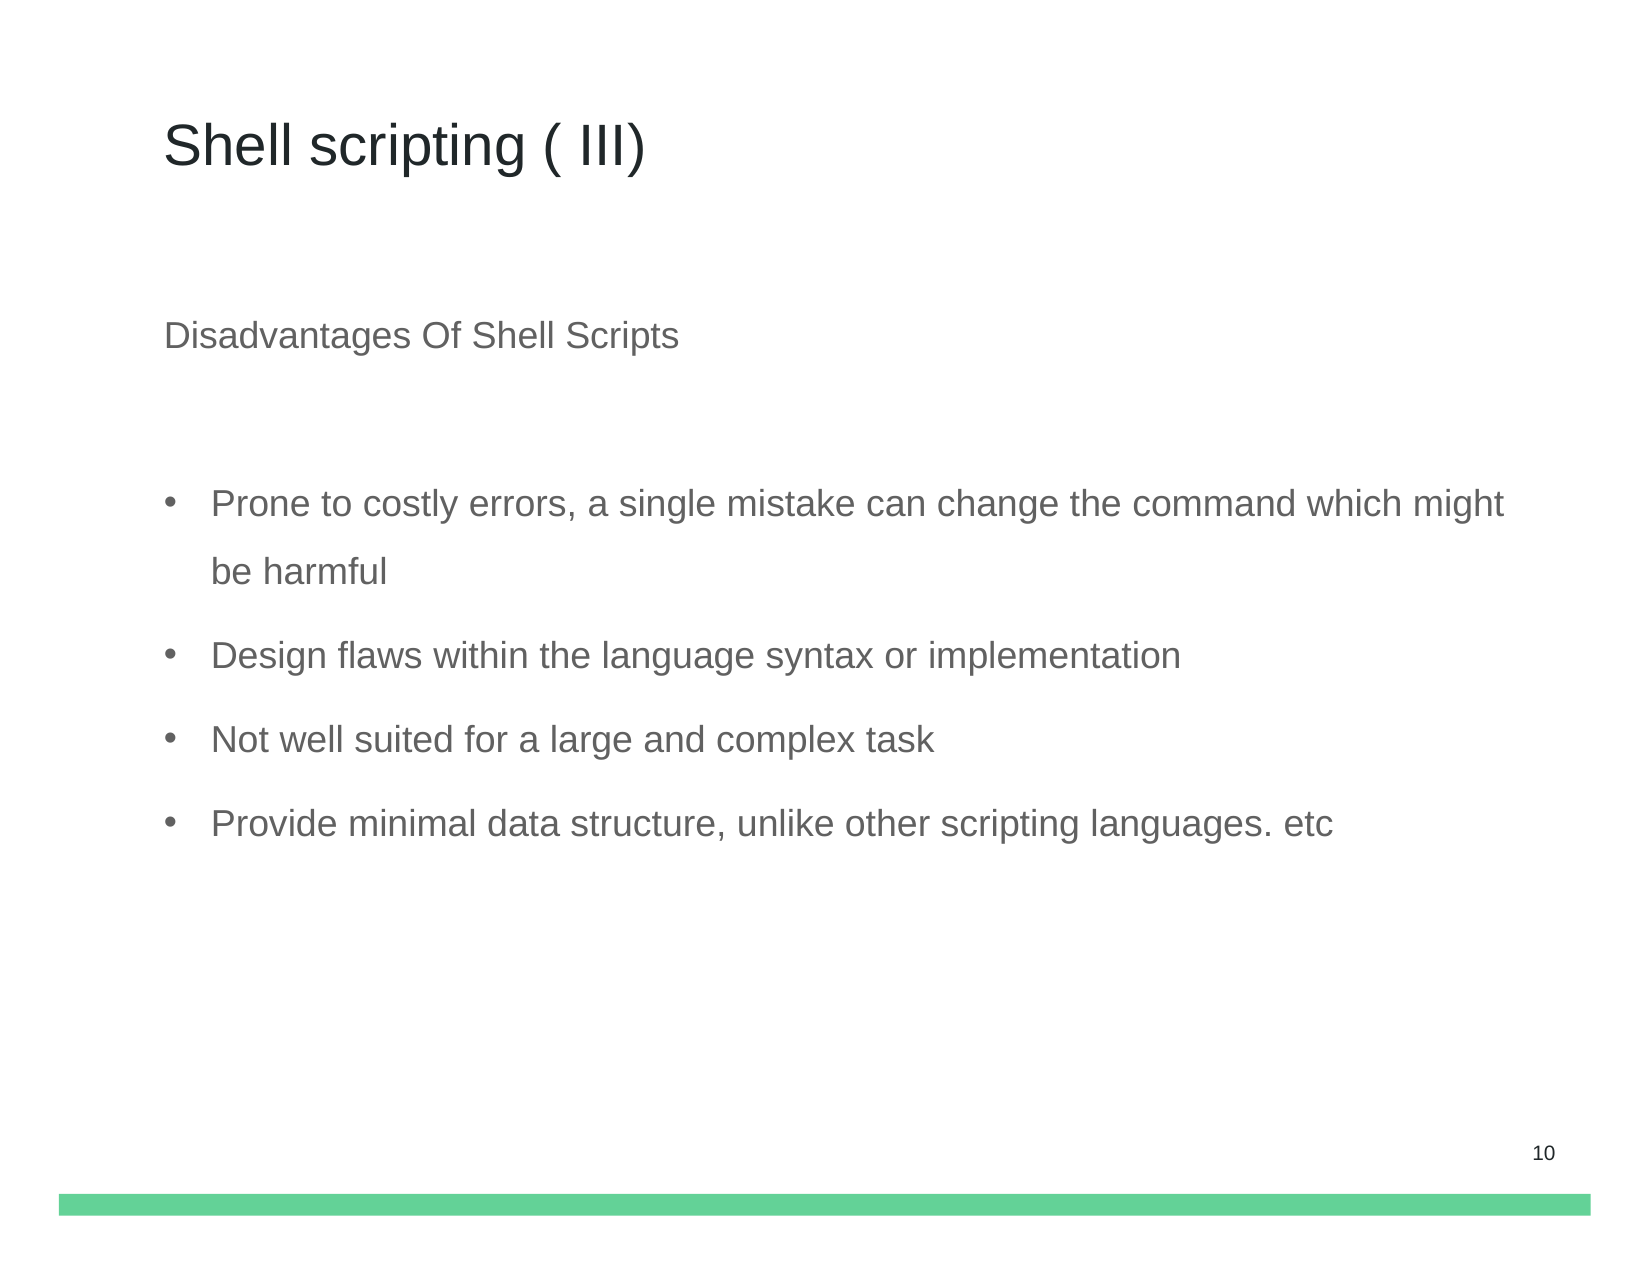

# Shell scripting ( III)

Disadvantages Of Shell Scripts

Prone to costly errors, a single mistake can change the command which might be harmful
Design flaws within the language syntax or implementation
Not well suited for a large and complex task
Provide minimal data structure, unlike other scripting languages. etc
10